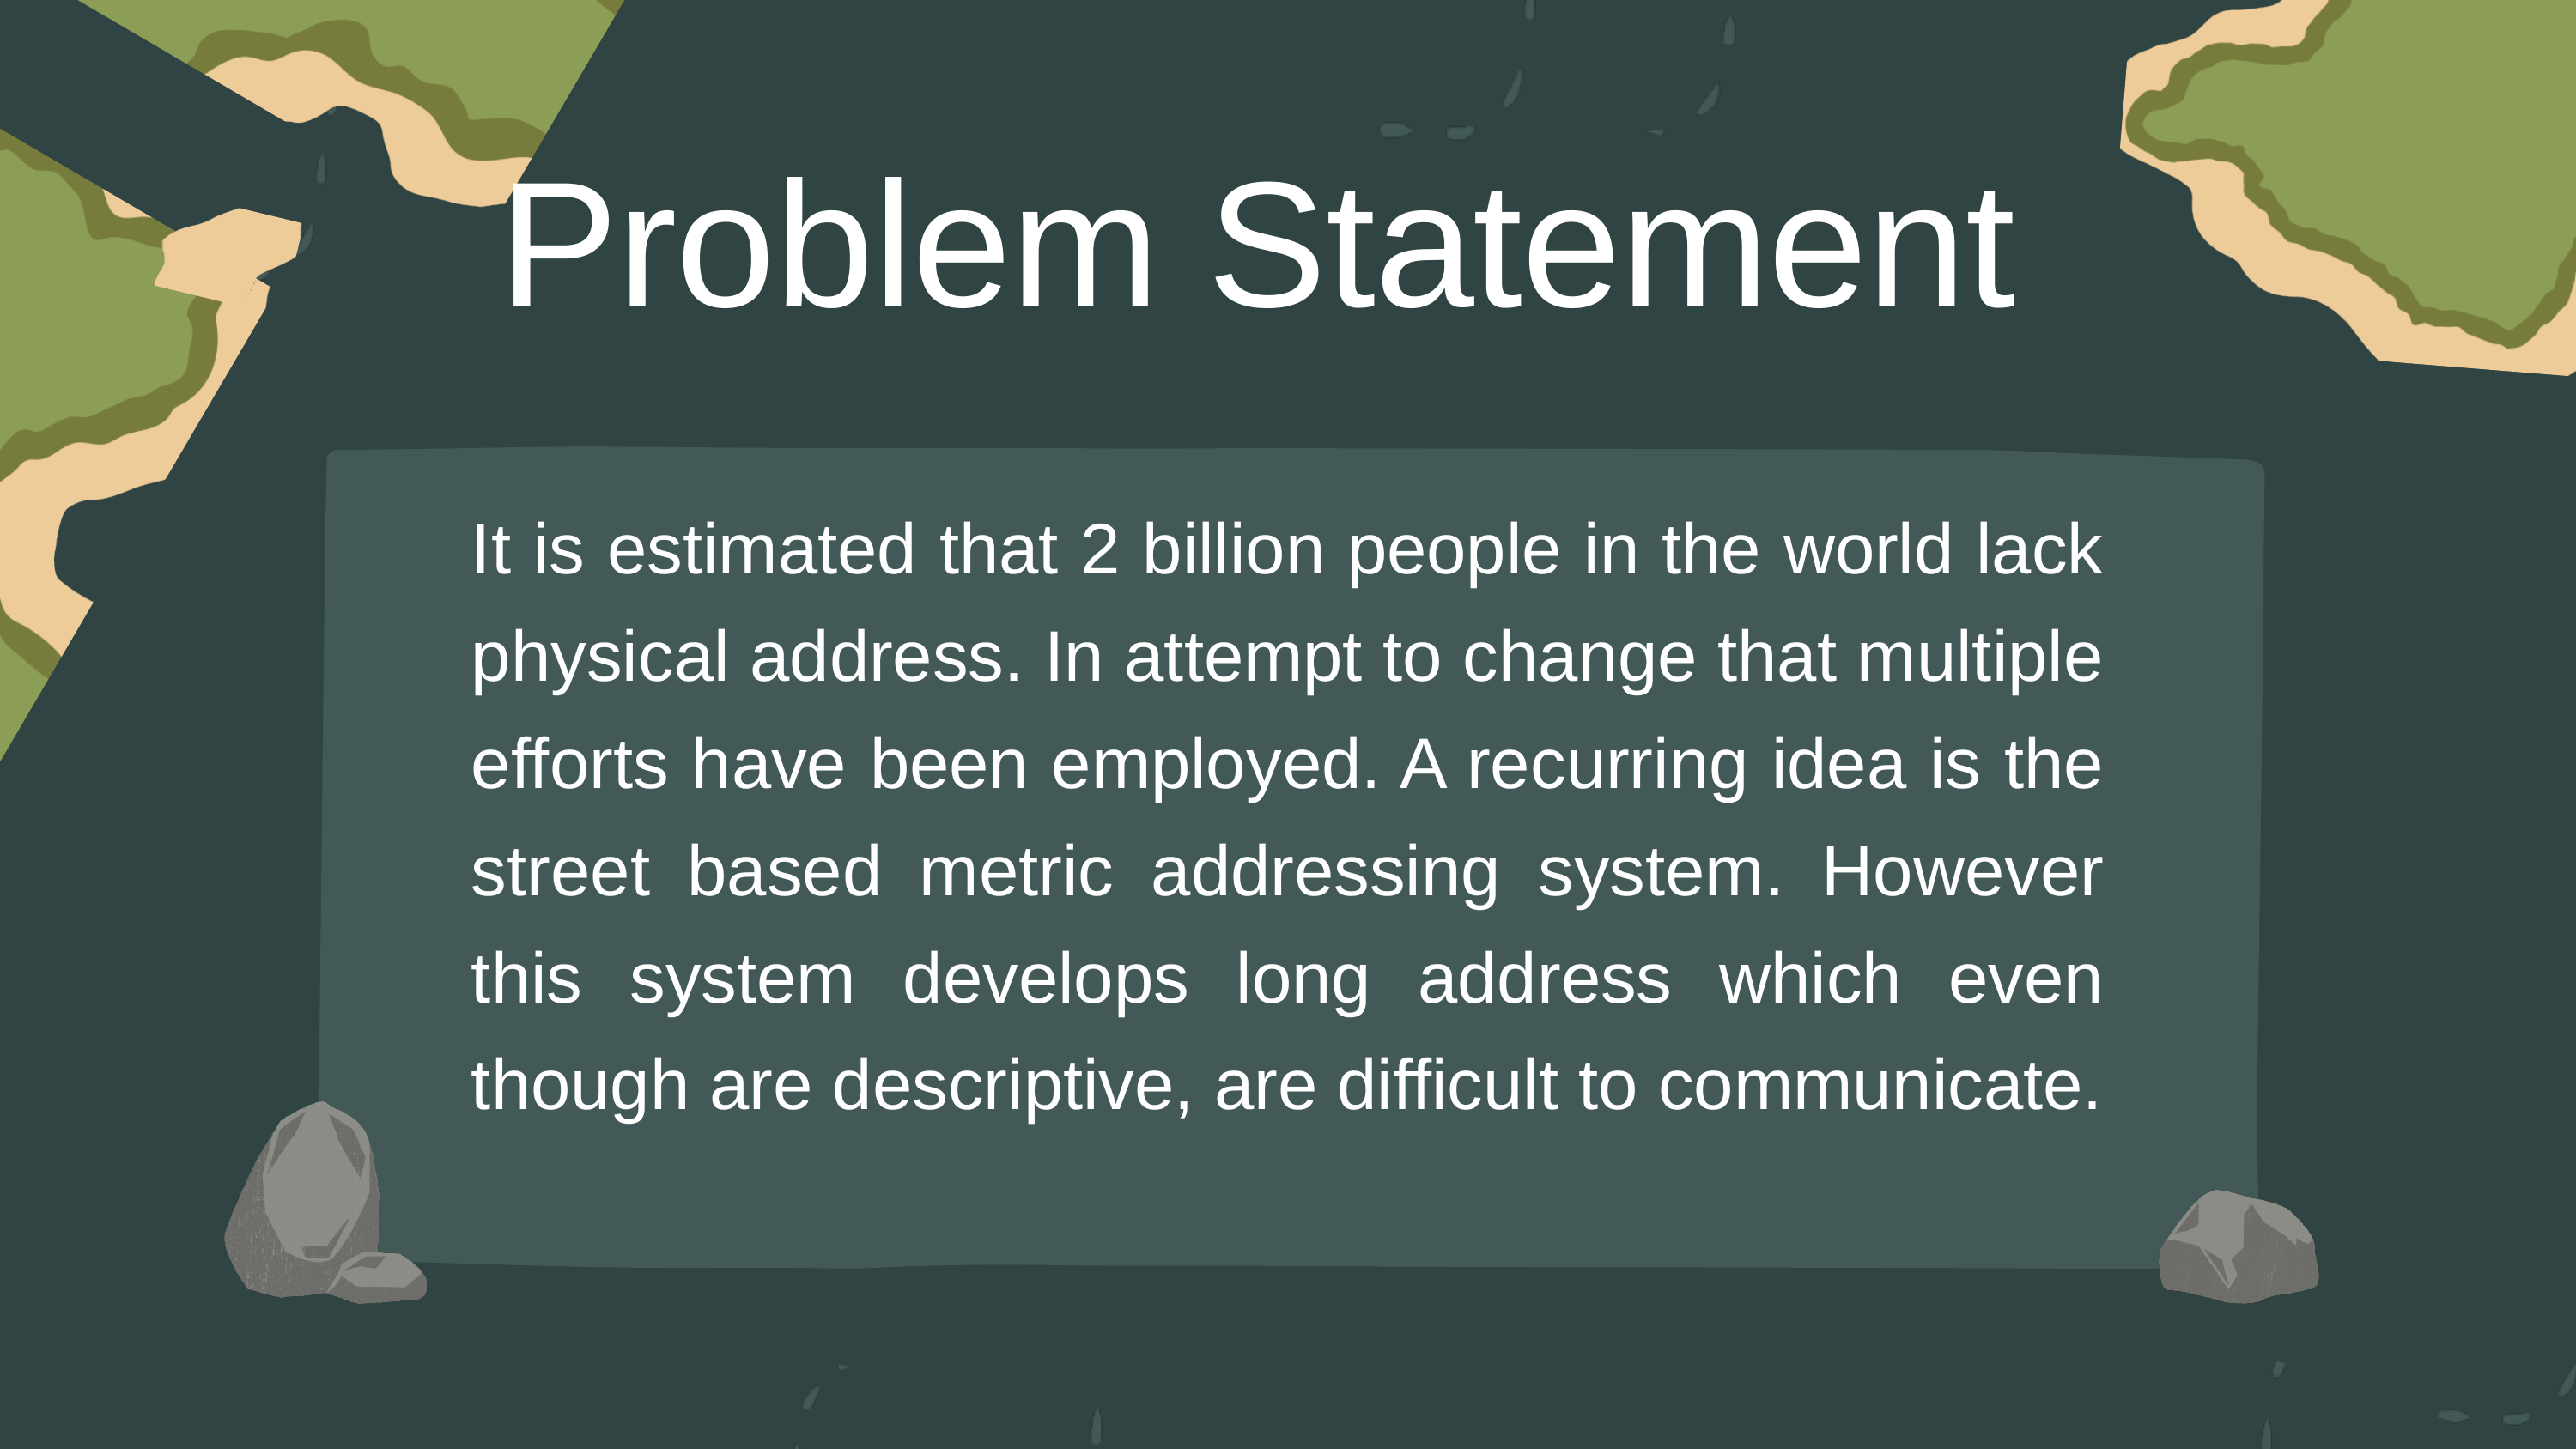

Problem Statement

It is estimated that 2 billion people in the world lack physical address. In attempt to change that multiple efforts have been employed. A recurring idea is the street based metric addressing system. However this system develops long address which even though are descriptive, are difficult to communicate.